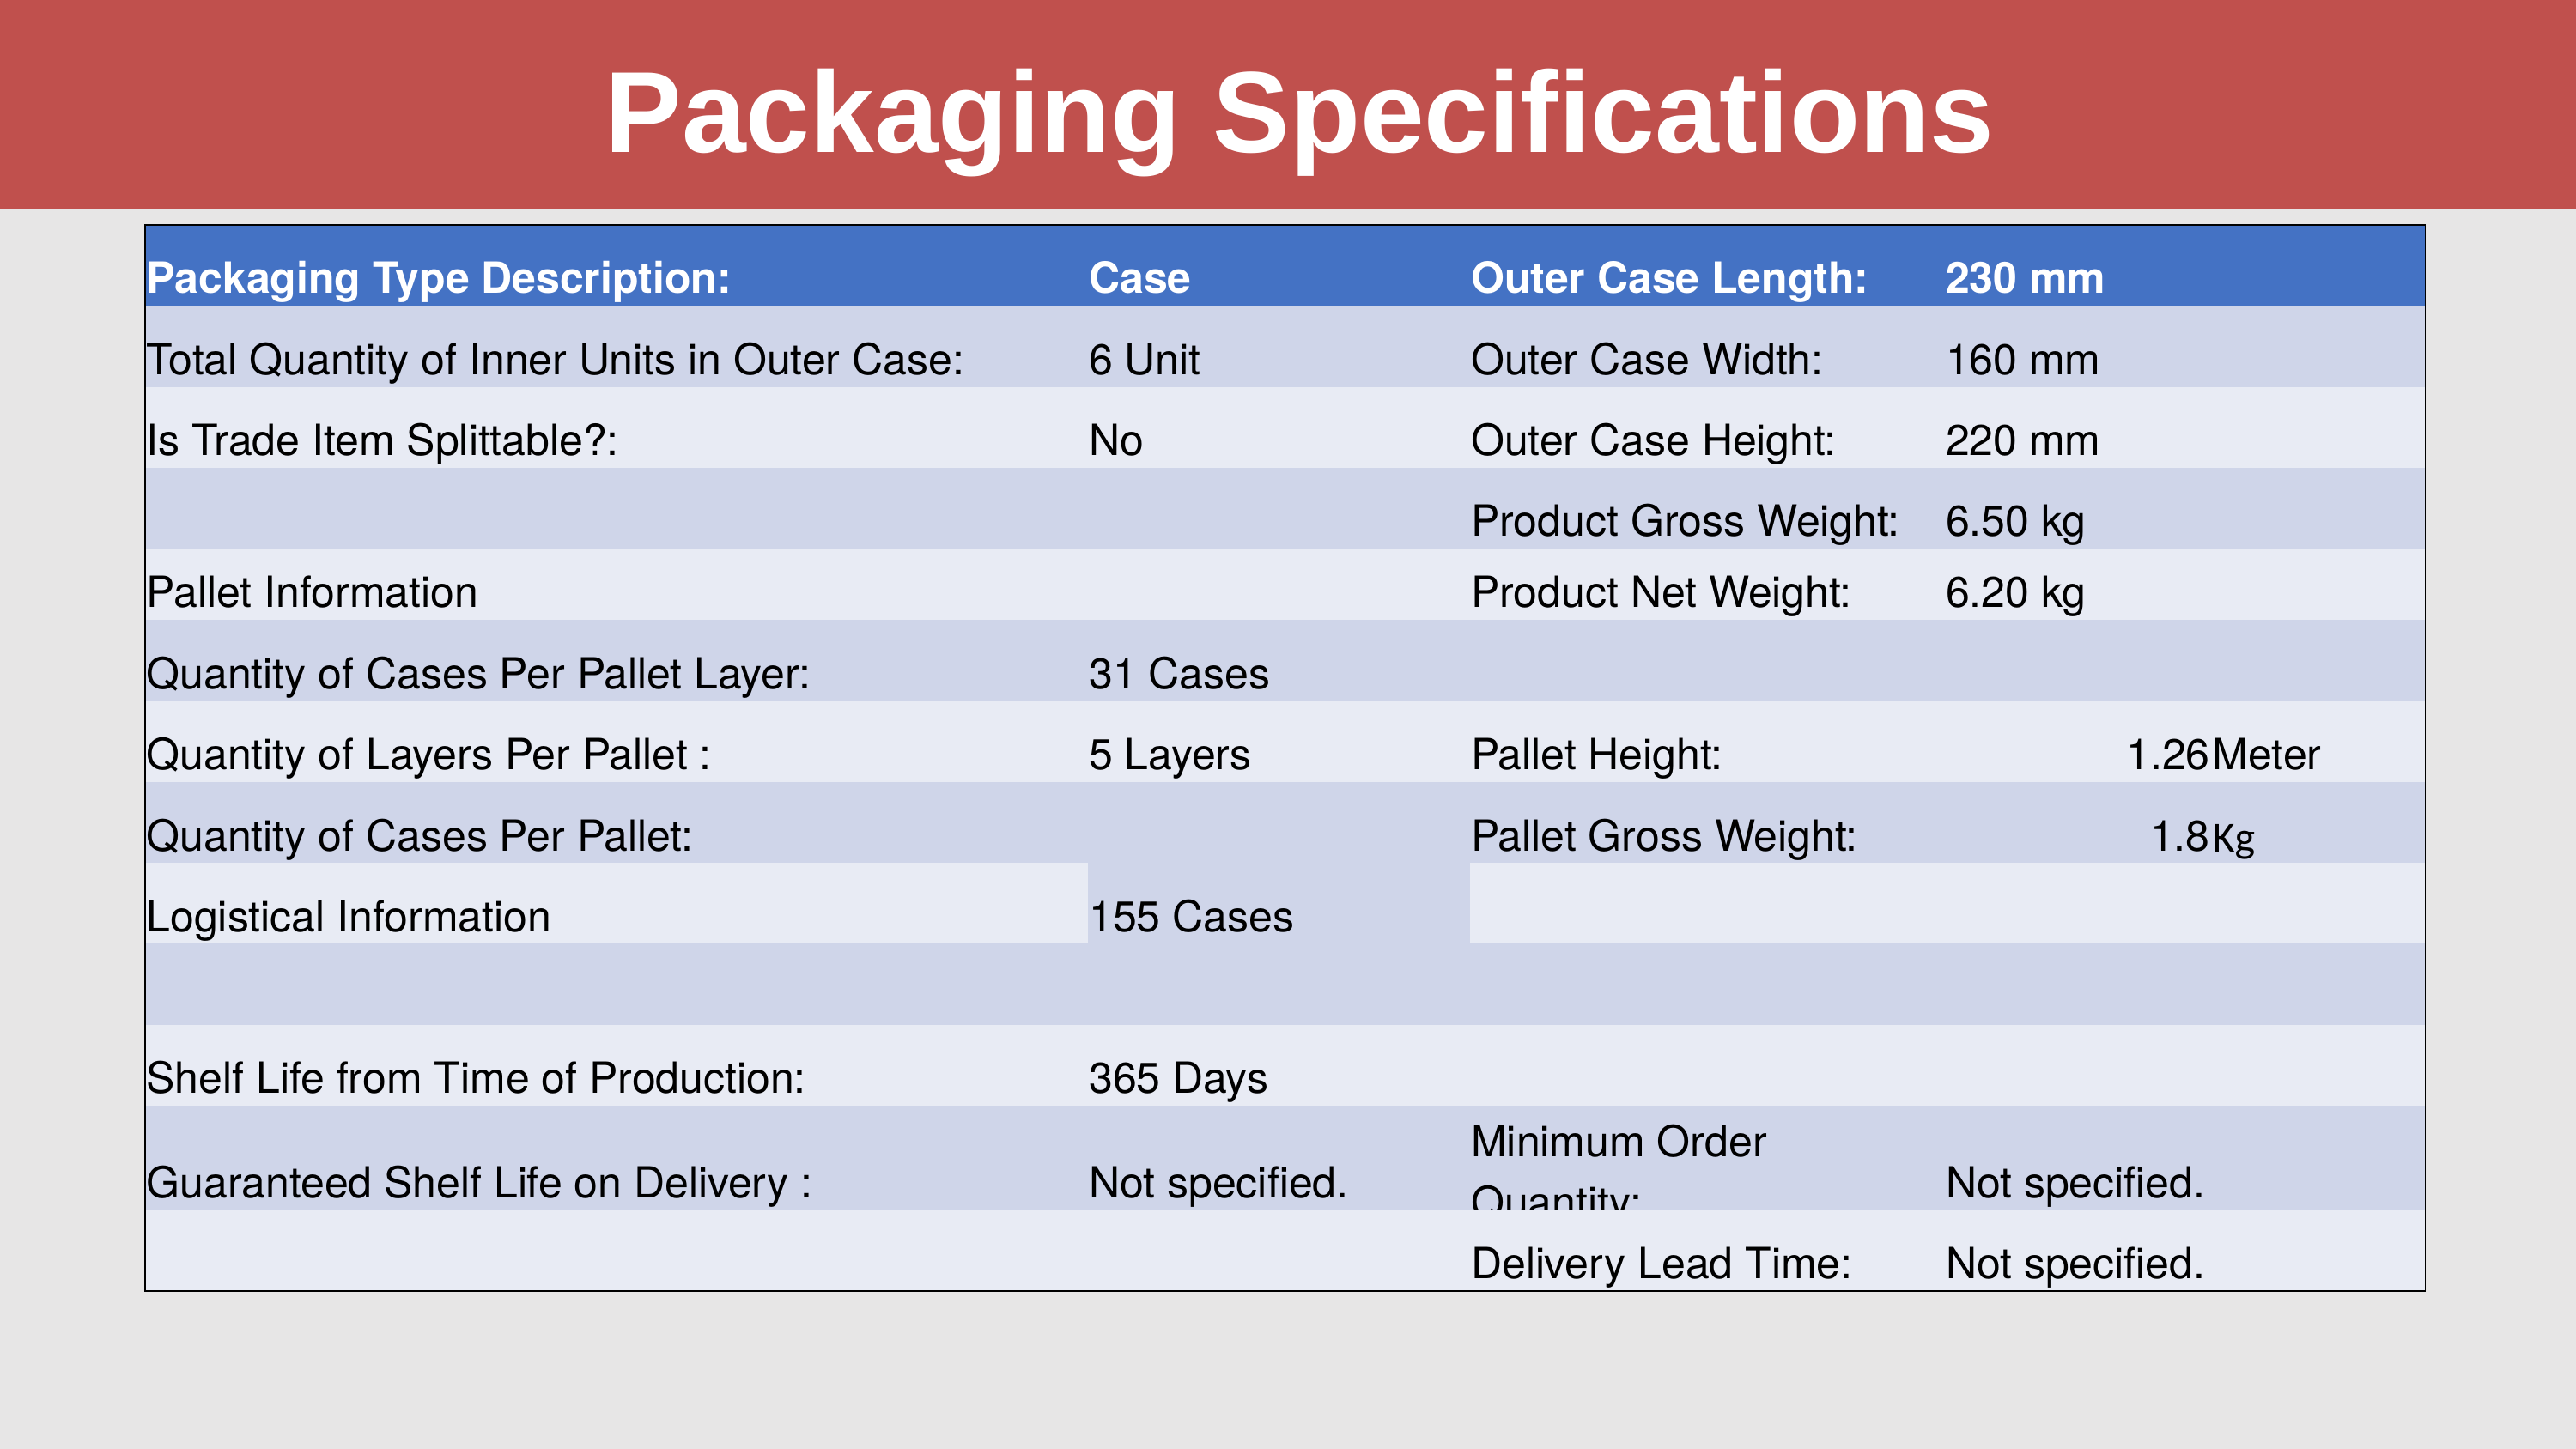

Packaging Specifications

| Packaging Type Description: | Case | Outer Case Length: | 230 mm |  |
| --- | --- | --- | --- | --- |
| Total Quantity of Inner Units in Outer Case: | 6 Unit | Outer Case Width: | 160 mm |  |
| Is Trade Item Splittable?: | No | Outer Case Height: | 220 mm |  |
|  |  | Product Gross Weight: | 6.50 kg |  |
| Pallet Information |  | Product Net Weight: | 6.20 kg |  |
| Quantity of Cases Per Pallet Layer: | 31 Cases |  |  |  |
| Quantity of Layers Per Pallet : | 5 Layers | Pallet Height: | 1.26 | Meter |
| Quantity of Cases Per Pallet: | 155 Cases | Pallet Gross Weight: | 1.8 | Kg |
| Logistical Information |  |  |  |  |
|  |  |  |  |  |
| Shelf Life from Time of Production: | 365 Days |  |  |  |
| Guaranteed Shelf Life on Delivery : | Not specified. | Minimum Order Quantity: | Not specified. |  |
|  |  | Delivery Lead Time: | Not specified. |  |